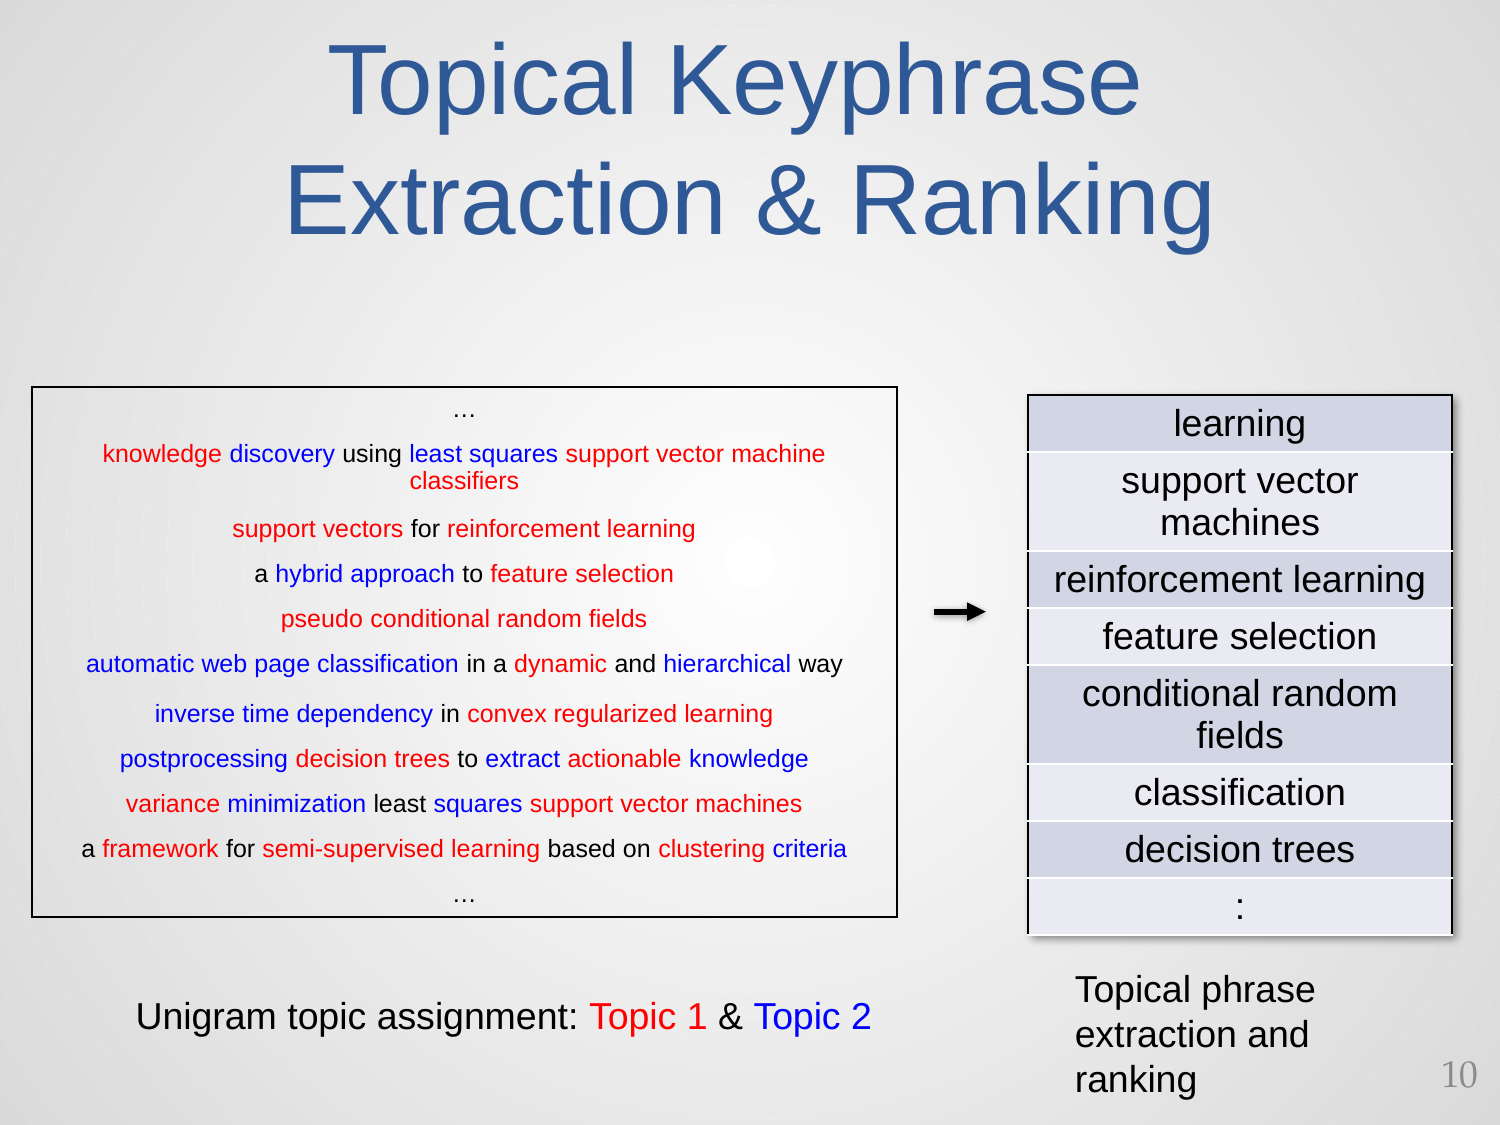

# Topical Keyphrase Extraction & Ranking
| … |
| --- |
| knowledge discovery using least squares support vector machine classifiers |
| support vectors for reinforcement learning |
| a hybrid approach to feature selection |
| pseudo conditional random fields |
| automatic web page classification in a dynamic and hierarchical way |
| inverse time dependency in convex regularized learning |
| postprocessing decision trees to extract actionable knowledge |
| variance minimization least squares support vector machines |
| a framework for semi-supervised learning based on clustering criteria |
| … |
| learning |
| --- |
| support vector machines |
| reinforcement learning |
| feature selection |
| conditional random fields |
| classification |
| decision trees |
| : |
Topical phrase
extraction and ranking
Unigram topic assignment: Topic 1 & Topic 2
10